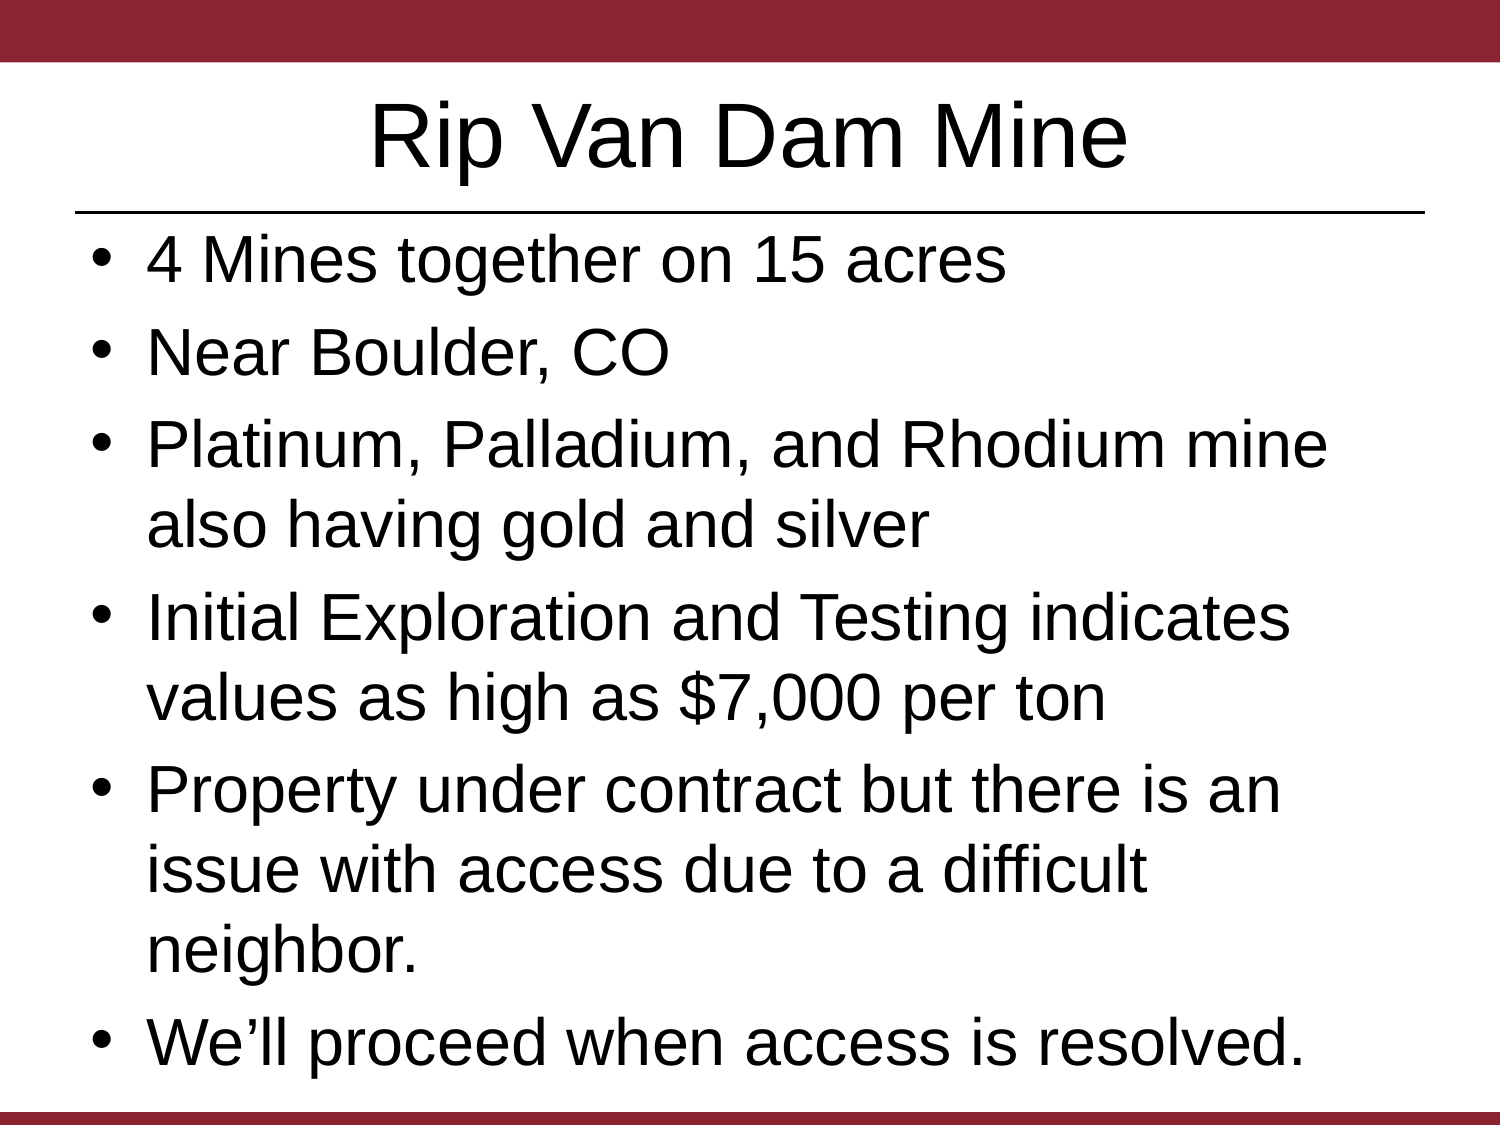

# Rip Van Dam Mine
4 Mines together on 15 acres
Near Boulder, CO
Platinum, Palladium, and Rhodium mine also having gold and silver
Initial Exploration and Testing indicates values as high as $7,000 per ton
Property under contract but there is an issue with access due to a difficult neighbor.
We’ll proceed when access is resolved.